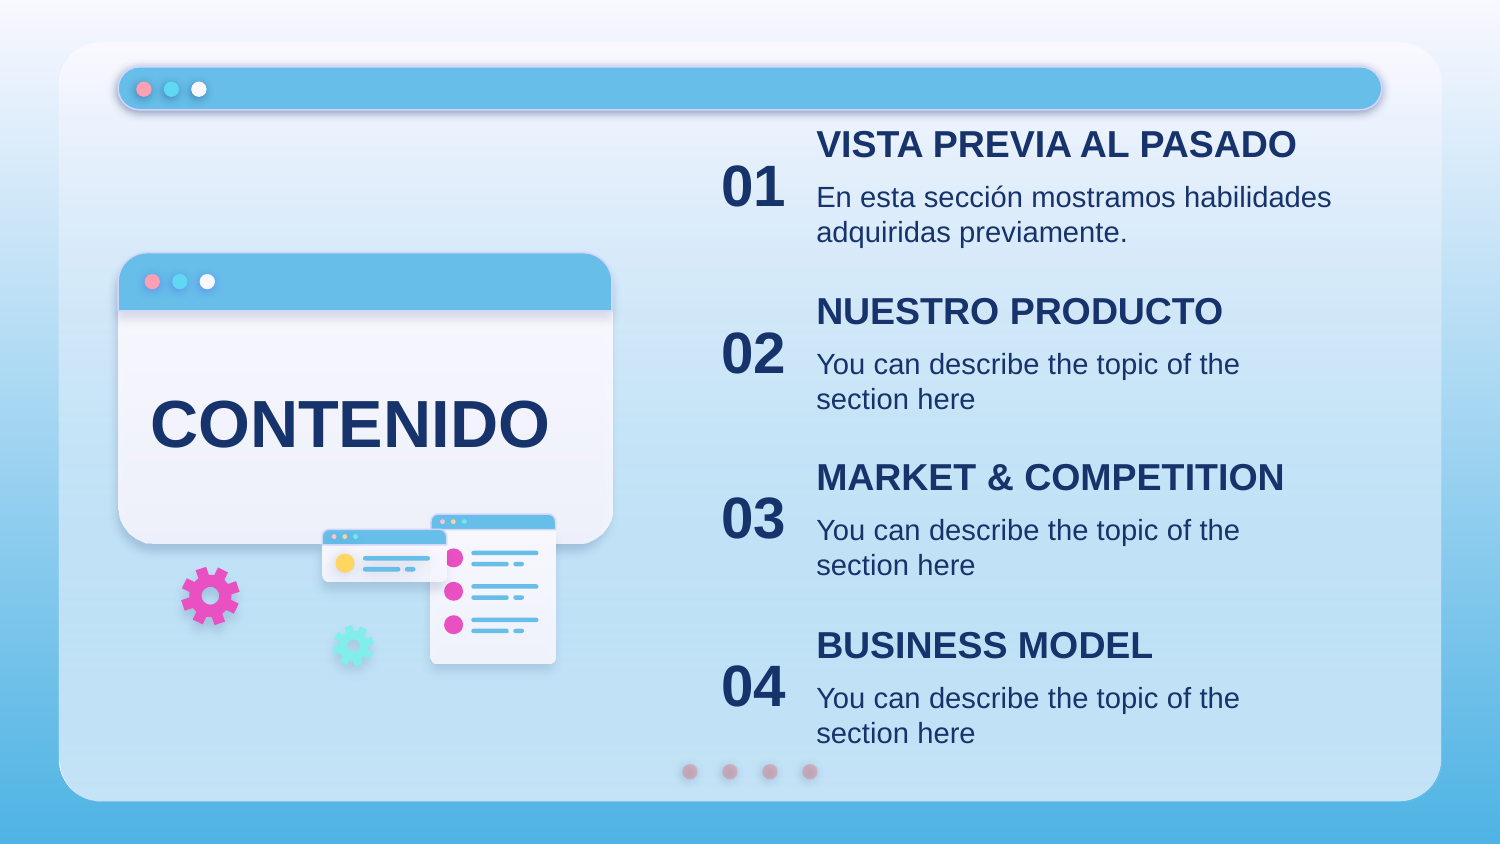

01
# VISTA PREVIA AL PASADO
En esta sección mostramos habilidades adquiridas previamente.

NUESTRO PRODUCTO
02
CONTENIDO
You can describe the topic of the section here
03
MARKET & COMPETITION
You can describe the topic of the section here

04
BUSINESS MODEL
You can describe the topic of the section here